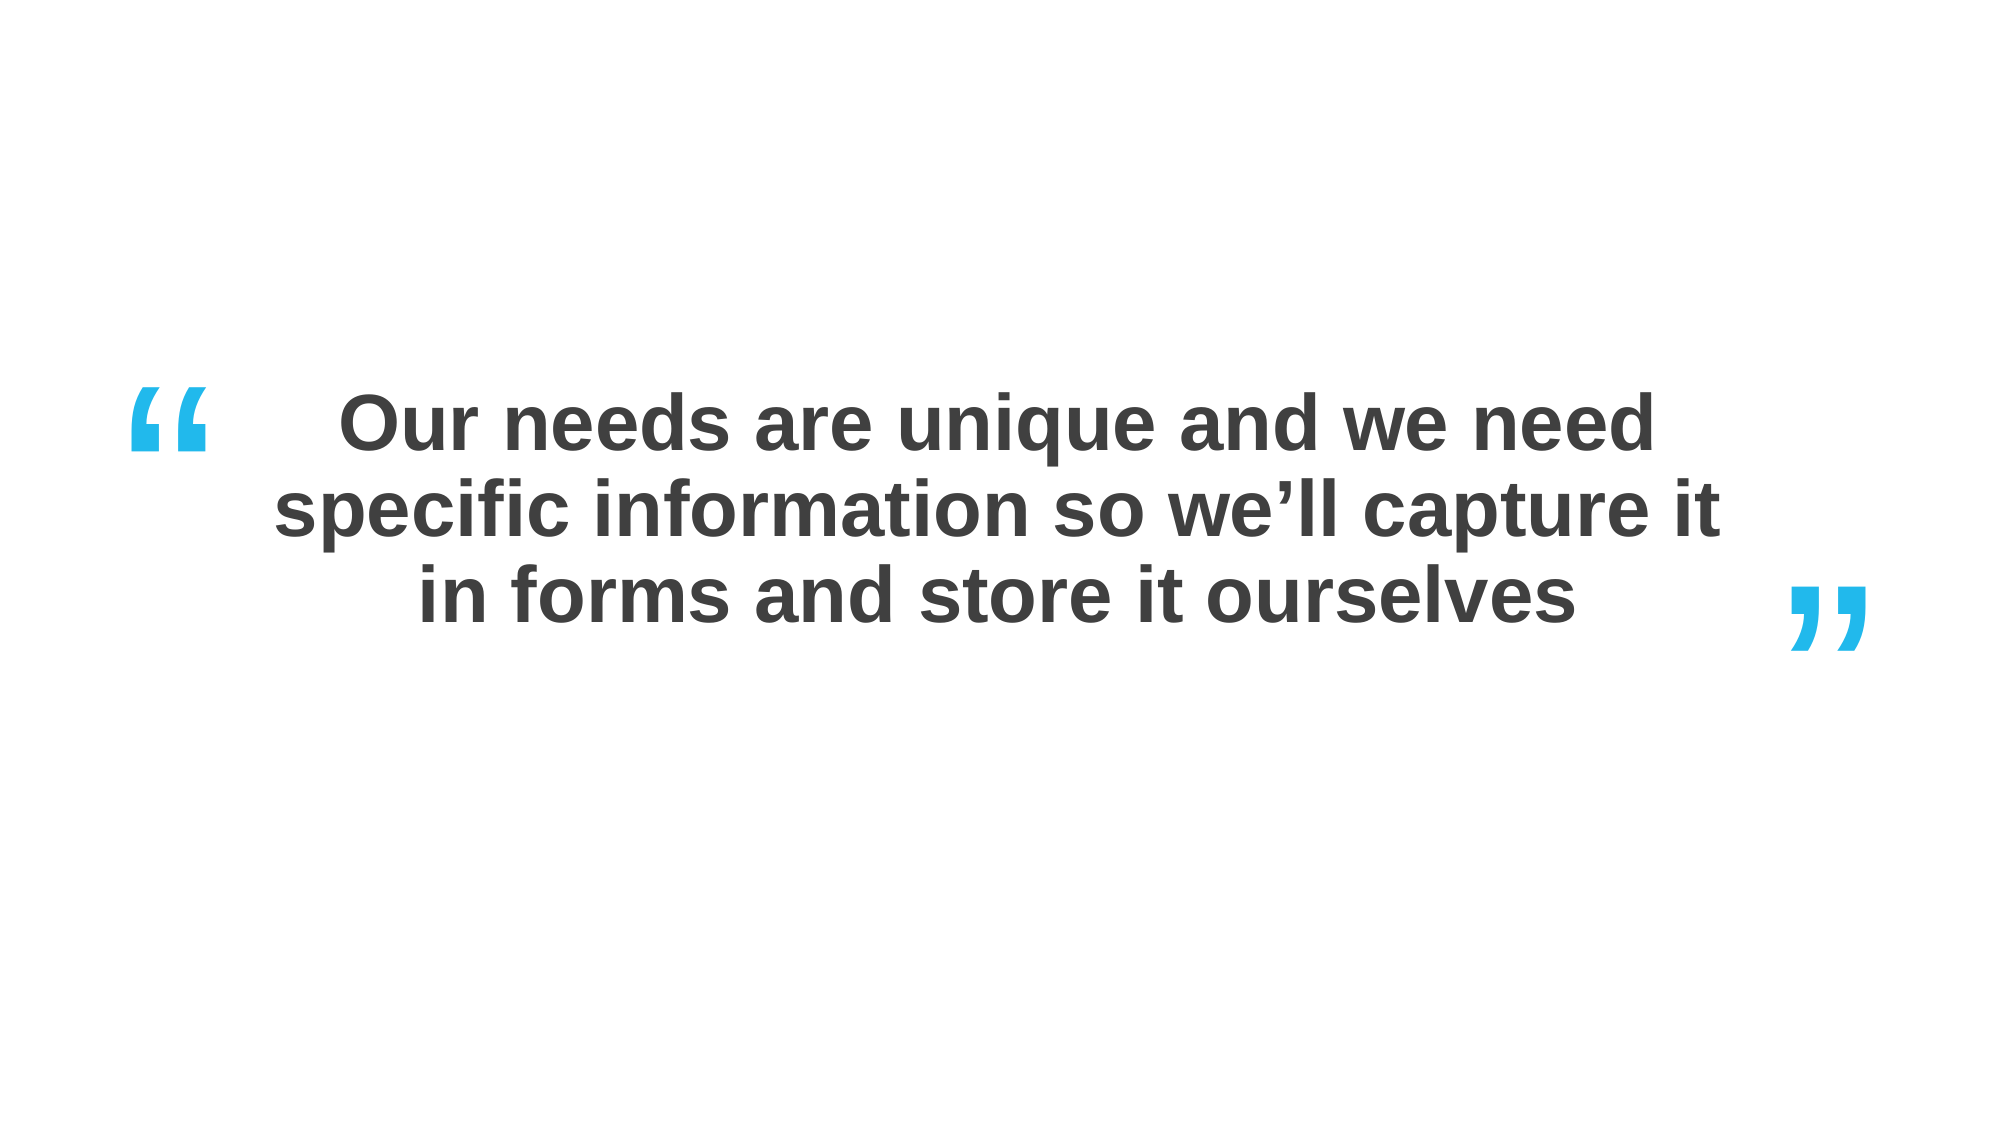

# Our needs are unique and we need specific information so we’ll capture it in forms and store it ourselves